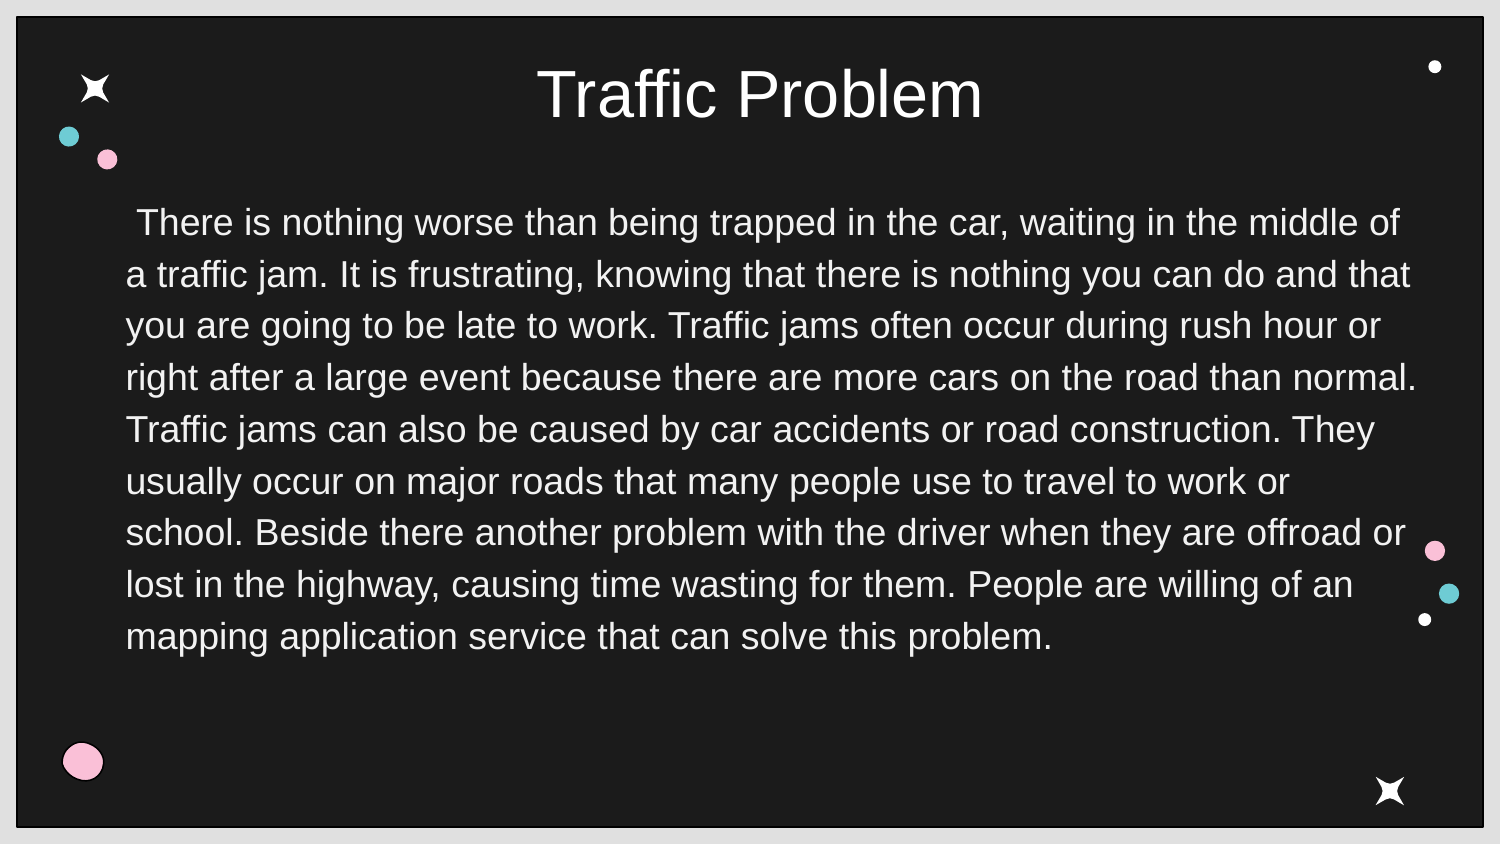

Traffic Problem
 There is nothing worse than being trapped in the car, waiting in the middle of a traffic jam. It is frustrating, knowing that there is nothing you can do and that you are going to be late to work. Traffic jams often occur during rush hour or right after a large event because there are more cars on the road than normal. Traffic jams can also be caused by car accidents or road construction. They usually occur on major roads that many people use to travel to work or school. Beside there another problem with the driver when they are offroad or lost in the highway, causing time wasting for them. People are willing of an mapping application service that can solve this problem.